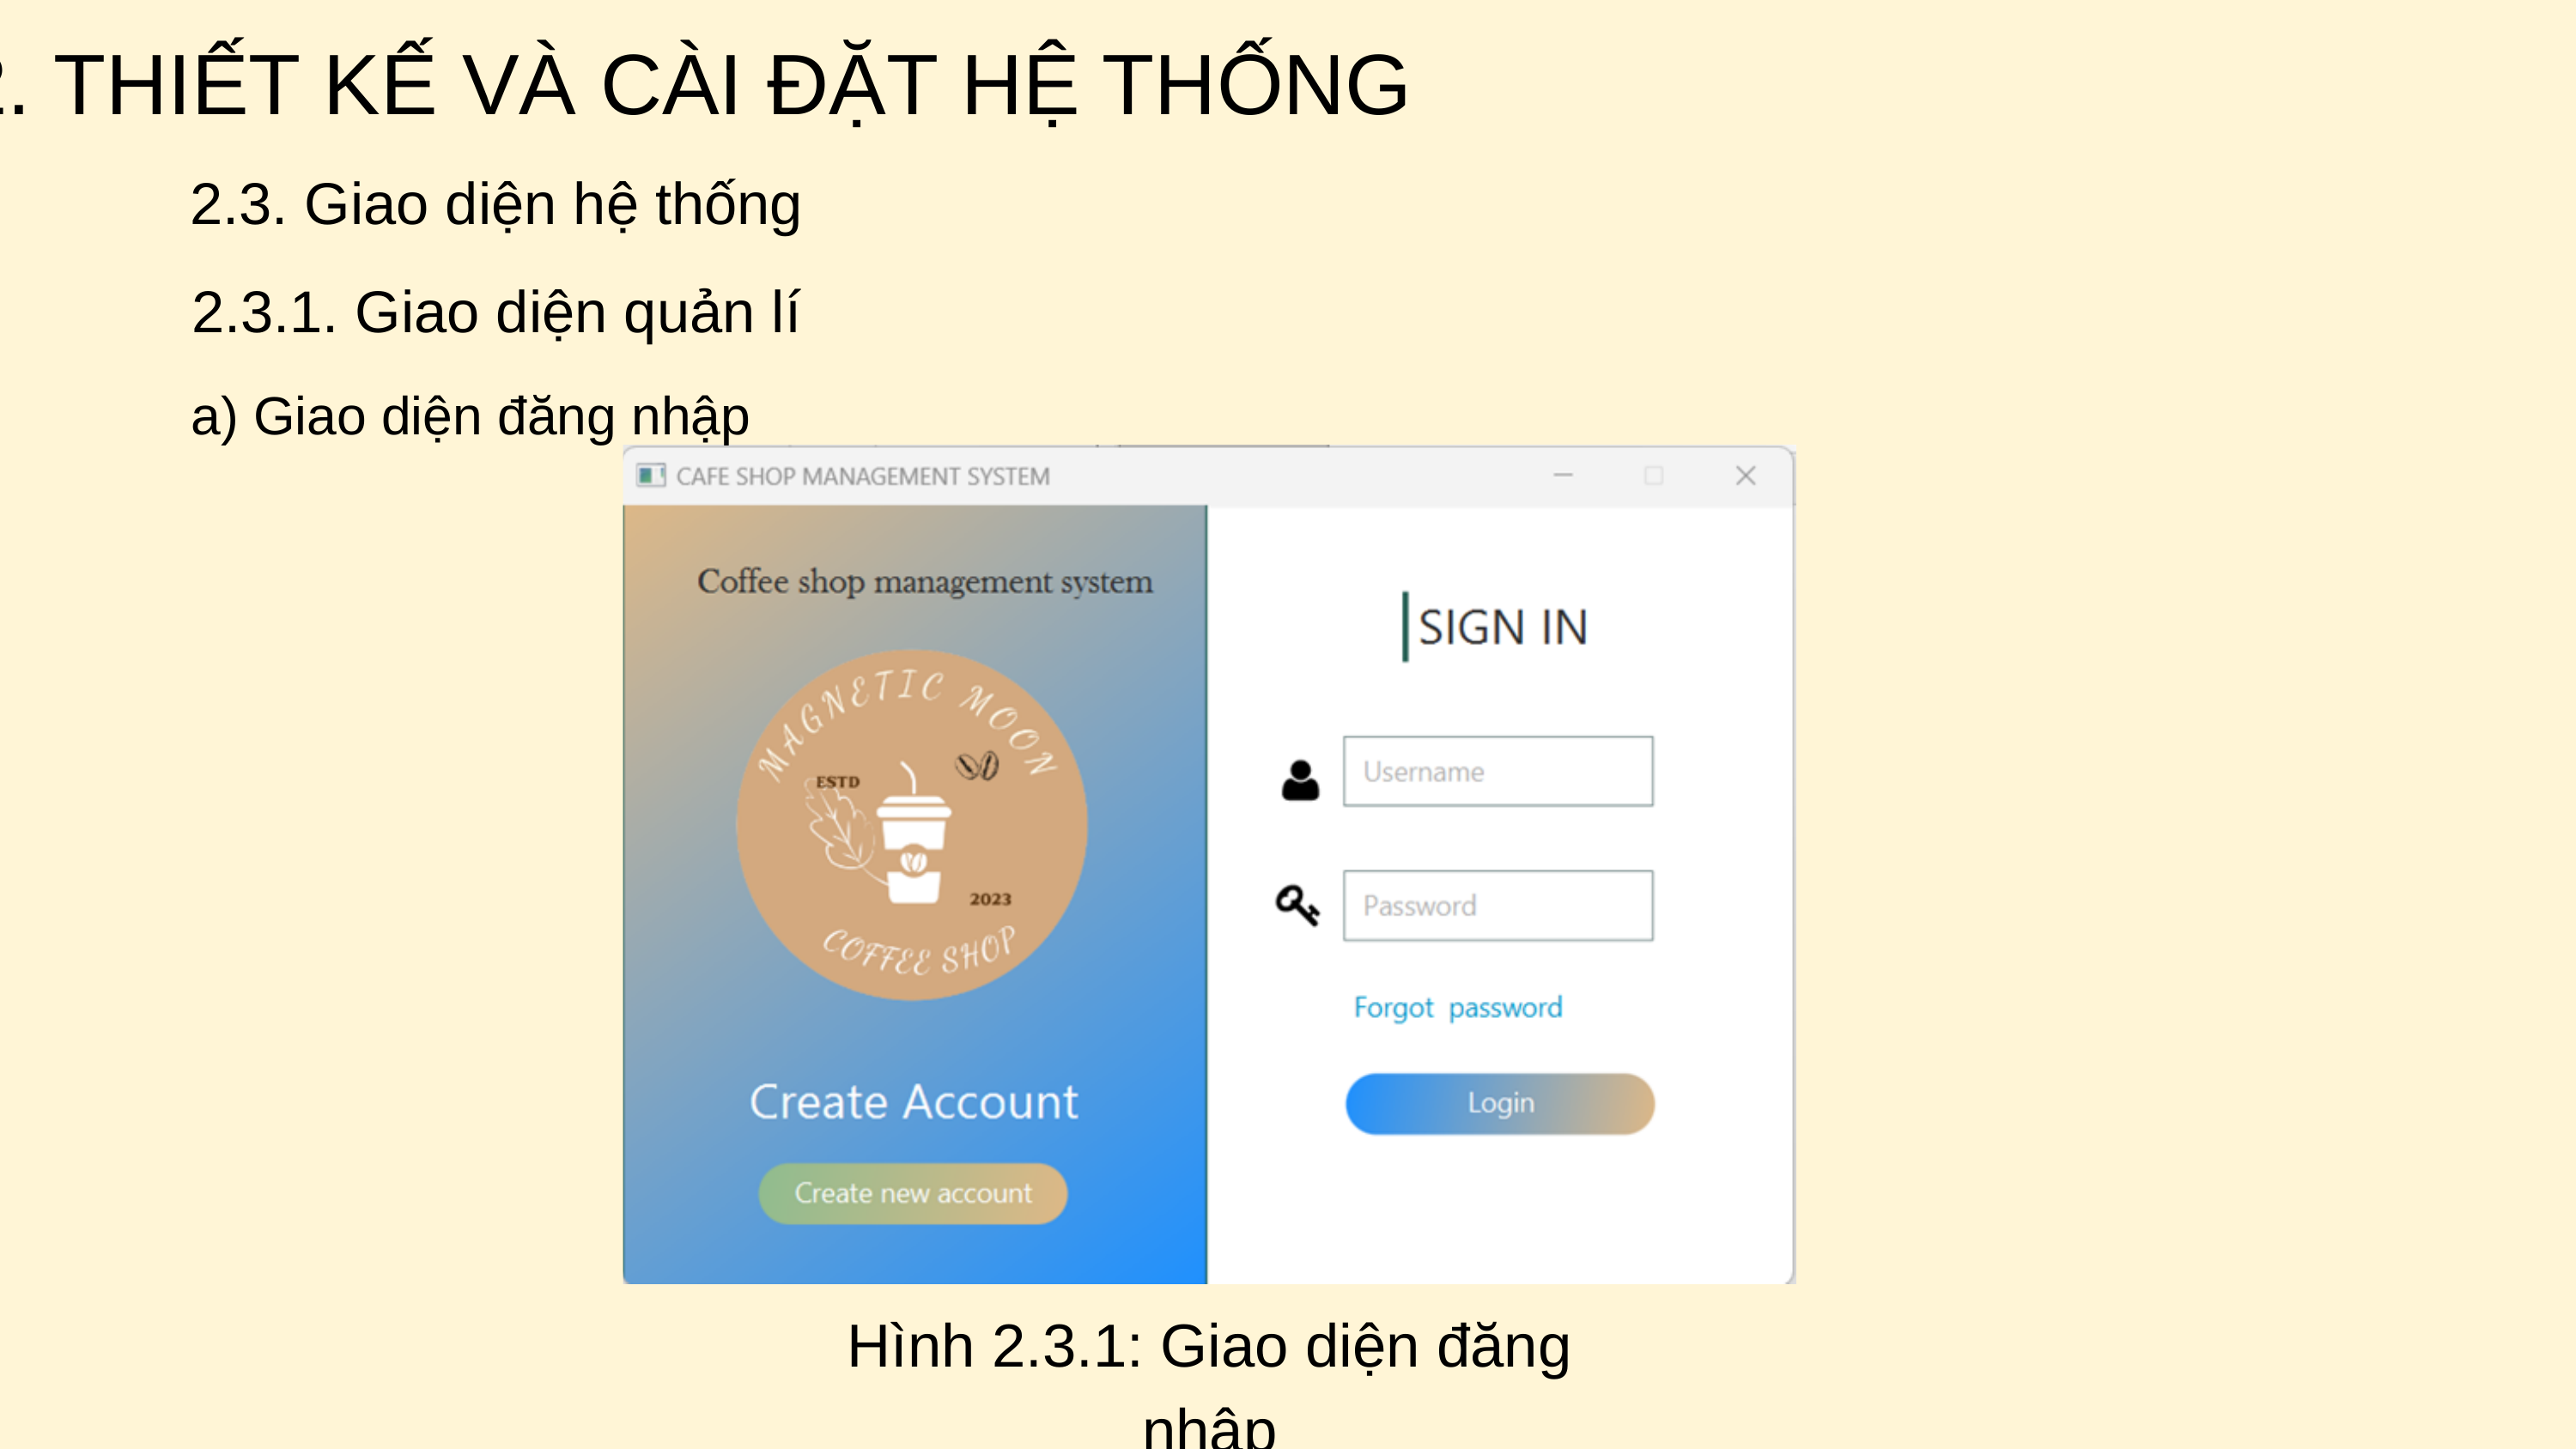

2. THIẾT KẾ VÀ CÀI ĐẶT HỆ THỐNG
2.3. Giao diện hệ thống
2.3.1. Giao diện quản lí

a) Giao diện đăng nhập

Hình 2.3.1: Giao diện đăng nhập